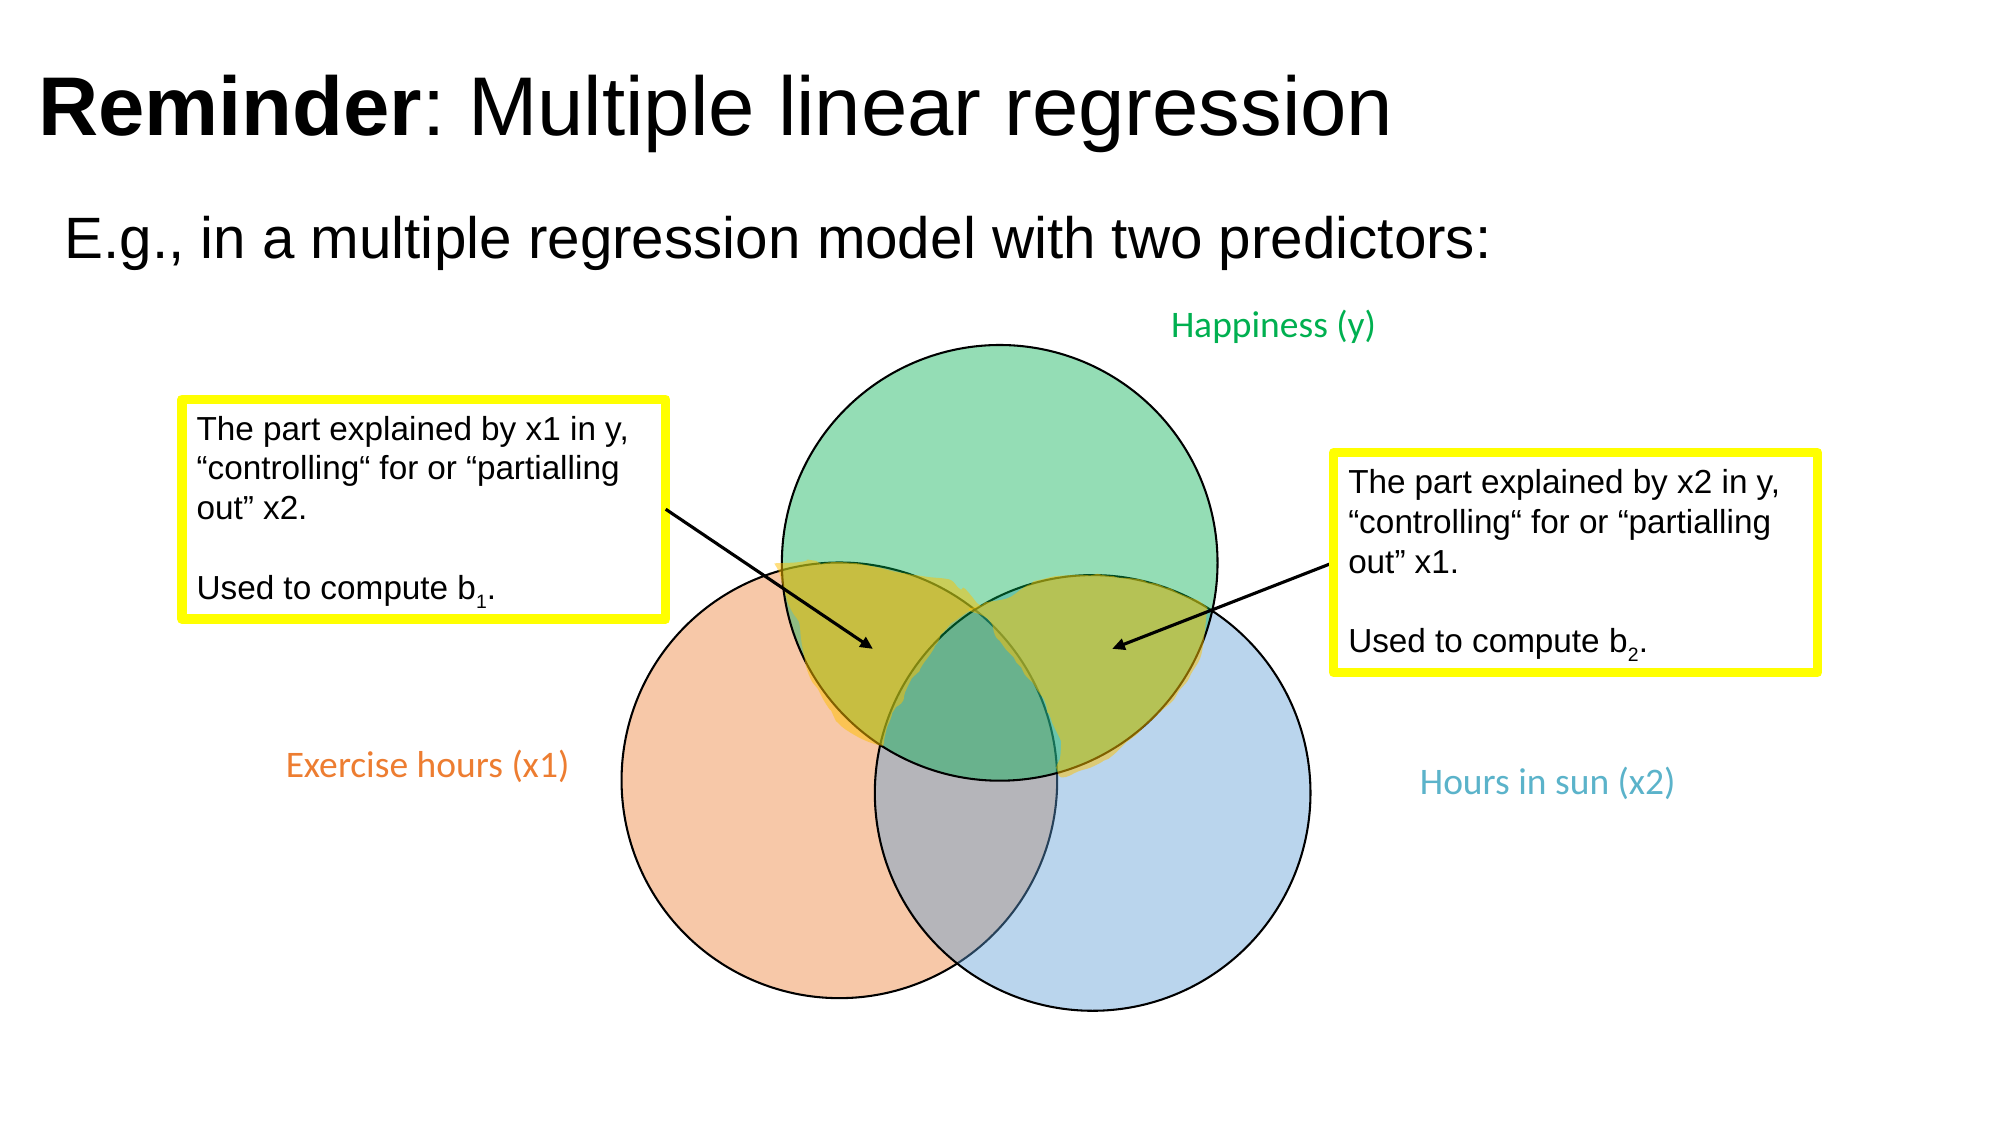

# Reminder: Multiple linear regression
E.g., in a multiple regression model with two predictors:
Happiness (y)

The part explained by x1 in y, “controlling“ for or “partialling out” x2.

Used to compute b1.
The part explained by x2 in y, “controlling“ for or “partialling out” x1.

Used to compute b2.

Exercise hours (x1)
Hours in sun (x2)